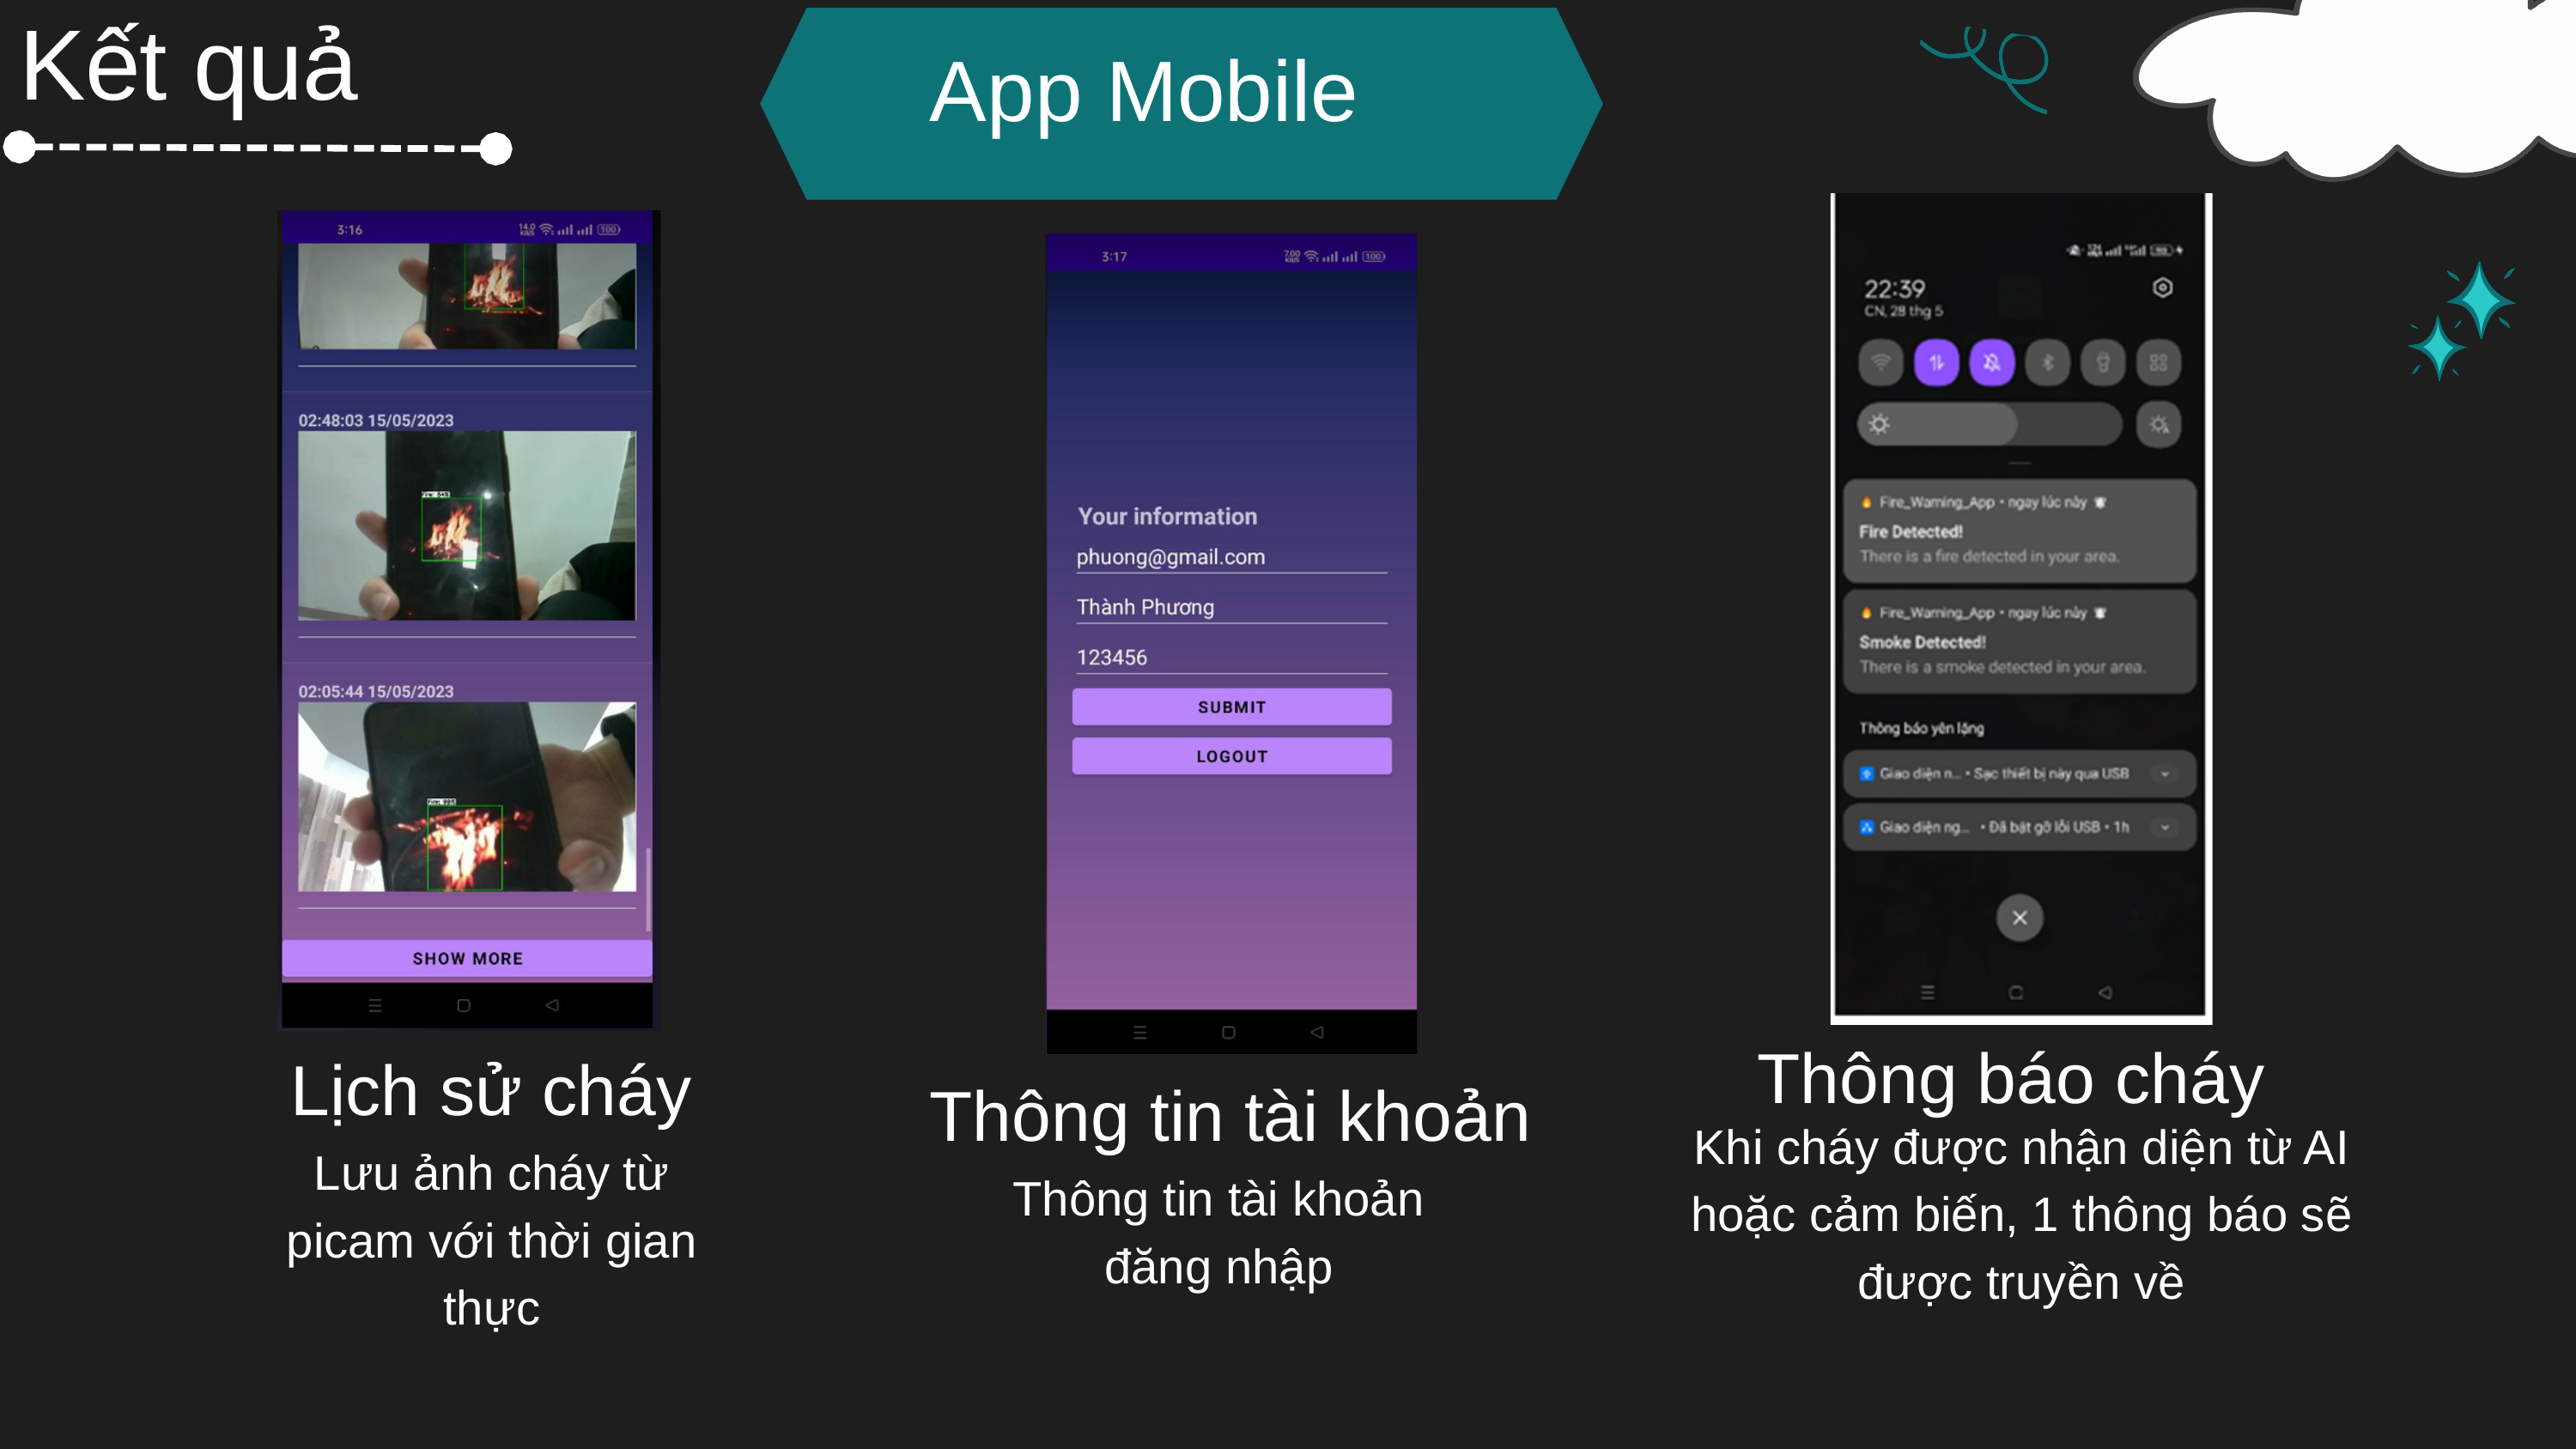

Kết quả

App Mobile

Thông báo cháy
Khi cháy được nhận diện từ AI hoặc cảm biến, 1 thông báo sẽ được truyền về
Lịch sử cháy
Lưu ảnh cháy từ picam với thời gian thực
Thông tin tài khoản
Thông tin tài khoản đăng nhập